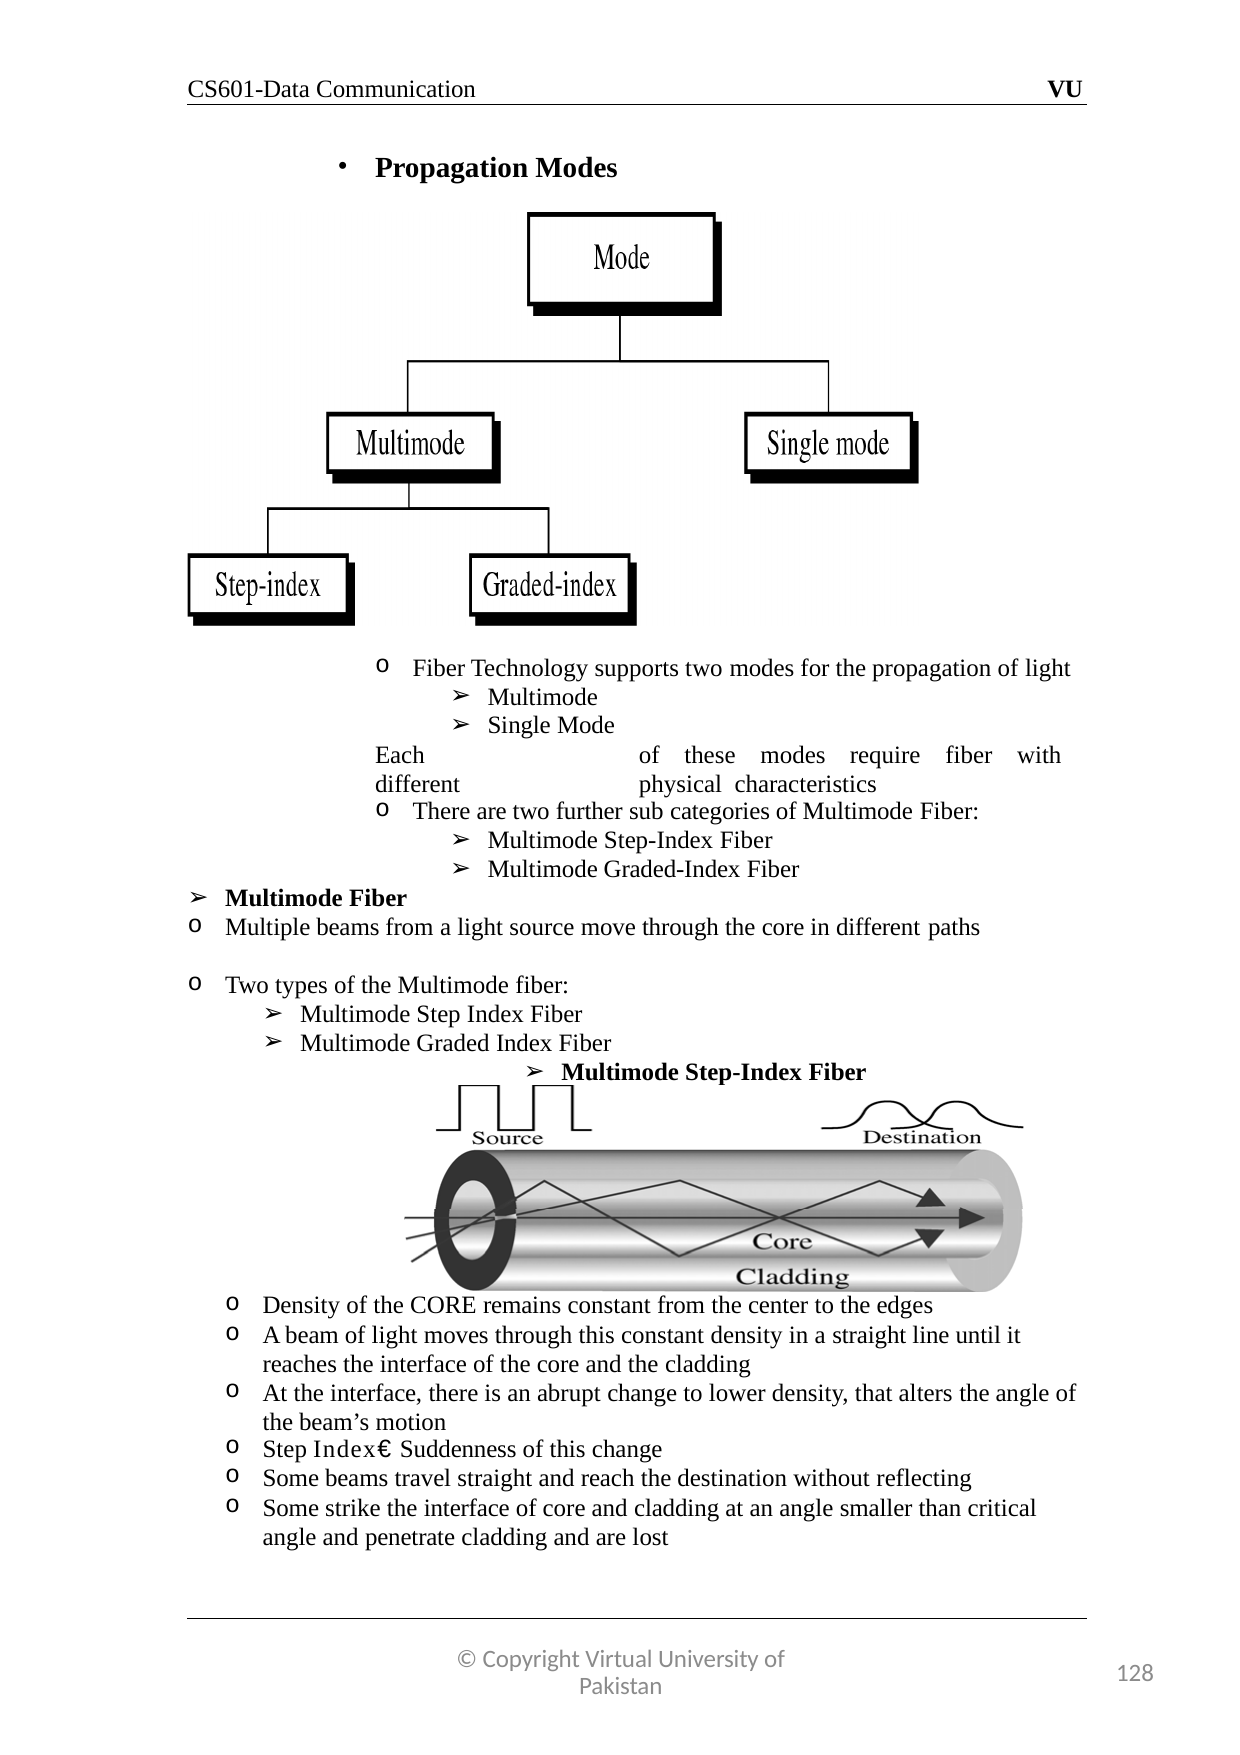

CS601-Data Communication
VU

Propagation Modes

Fiber Technology supports two modes for the propagation of light
Multimode
Single Mode
Each	of	these	modes	require	fiber	with	different	physical  characteristics
There are two further sub categories of Multimode Fiber:
Multimode Step-Index Fiber
Multimode Graded-Index Fiber
Multimode Fiber
Multiple beams from a light source move through the core in different paths

Two types of the Multimode fiber:
Multimode Step Index Fiber
Multimode Graded Index Fiber
Multimode Step-Index Fiber

Density of the CORE remains constant from the center to the edges
A beam of light moves through this constant density in a straight line until it  reaches the interface of the core and the cladding
At the interface, there is an abrupt change to lower density, that alters the angle of  the beam’s motion
Step Index€ Suddenness of this change
Some beams travel straight and reach the destination without reflecting
Some strike the interface of core and cladding at an angle smaller than critical  angle and penetrate cladding and are lost

© Copyright Virtual University of Pakistan
128